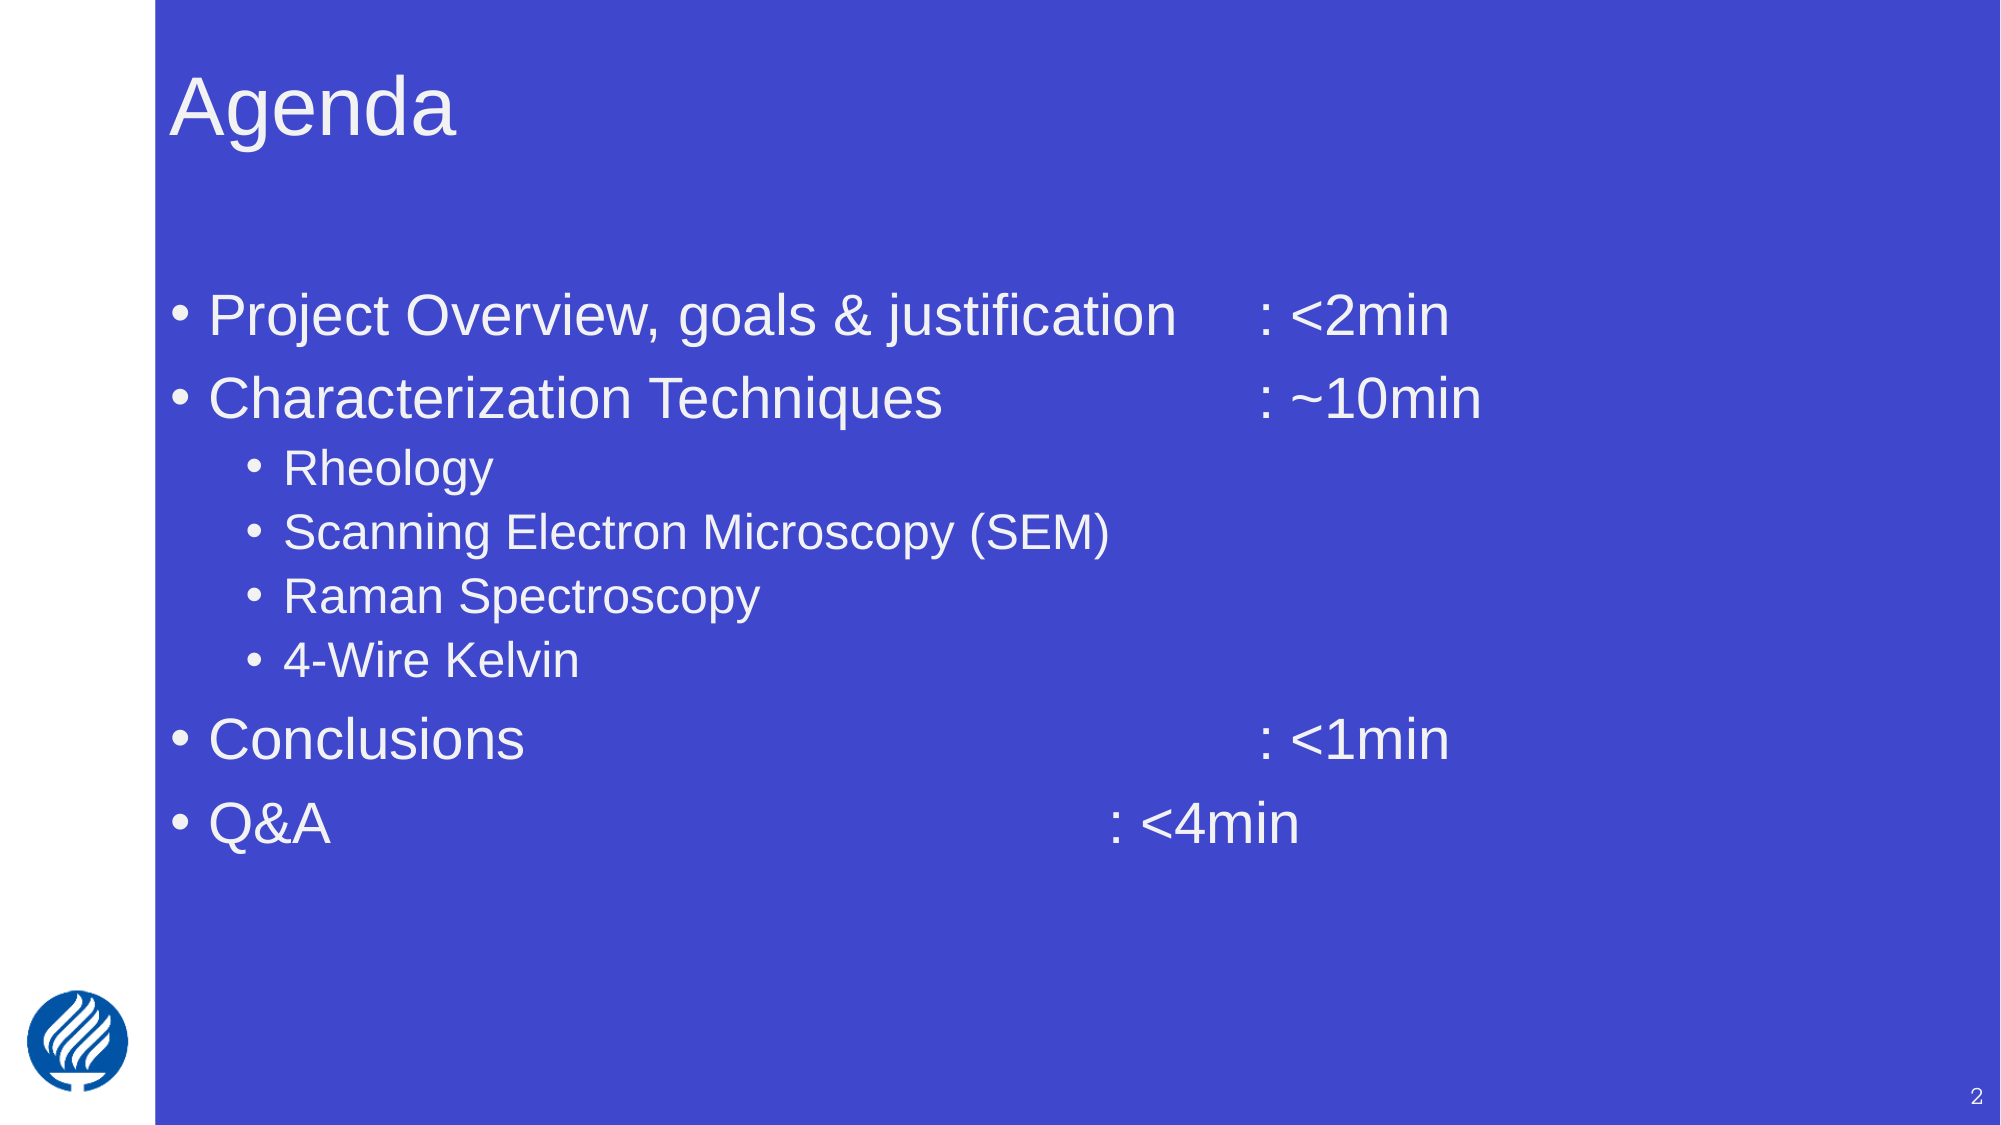

# Agenda
Project Overview, goals & justification	: <2min
Characterization Techniques			: ~10min
Rheology
Scanning Electron Microscopy (SEM)
Raman Spectroscopy
4-Wire Kelvin
Conclusions					: <1min
Q&A						: <4min
2